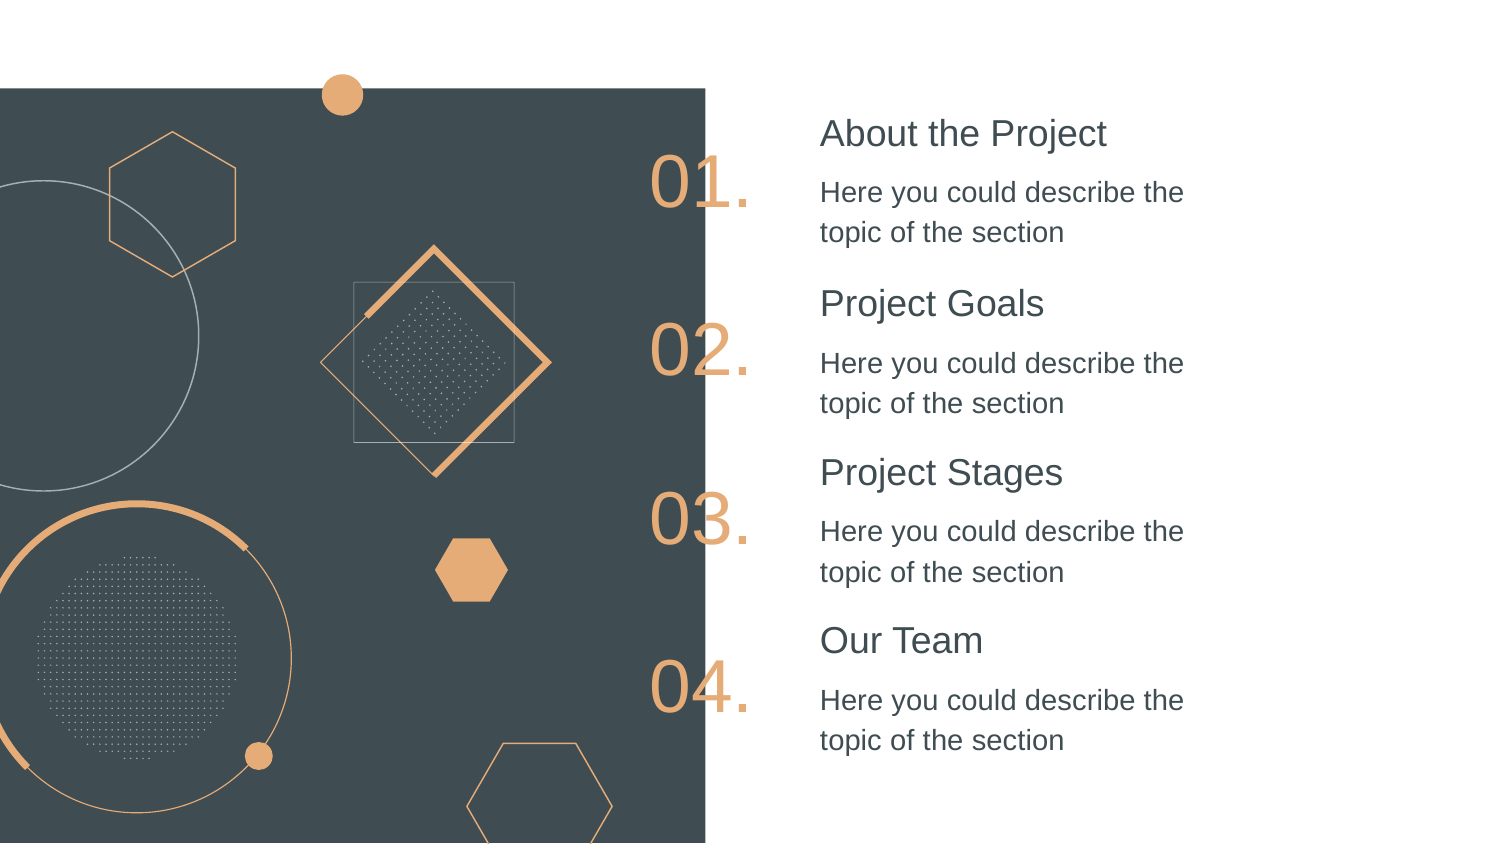

About the Project
# 01.
Here you could describe the topic of the section

Project Goals
02.
Here you could describe the topic of the section

Project Stages
03.
Here you could describe the topic of the section

Our Team
04.
Here you could describe the topic of the section